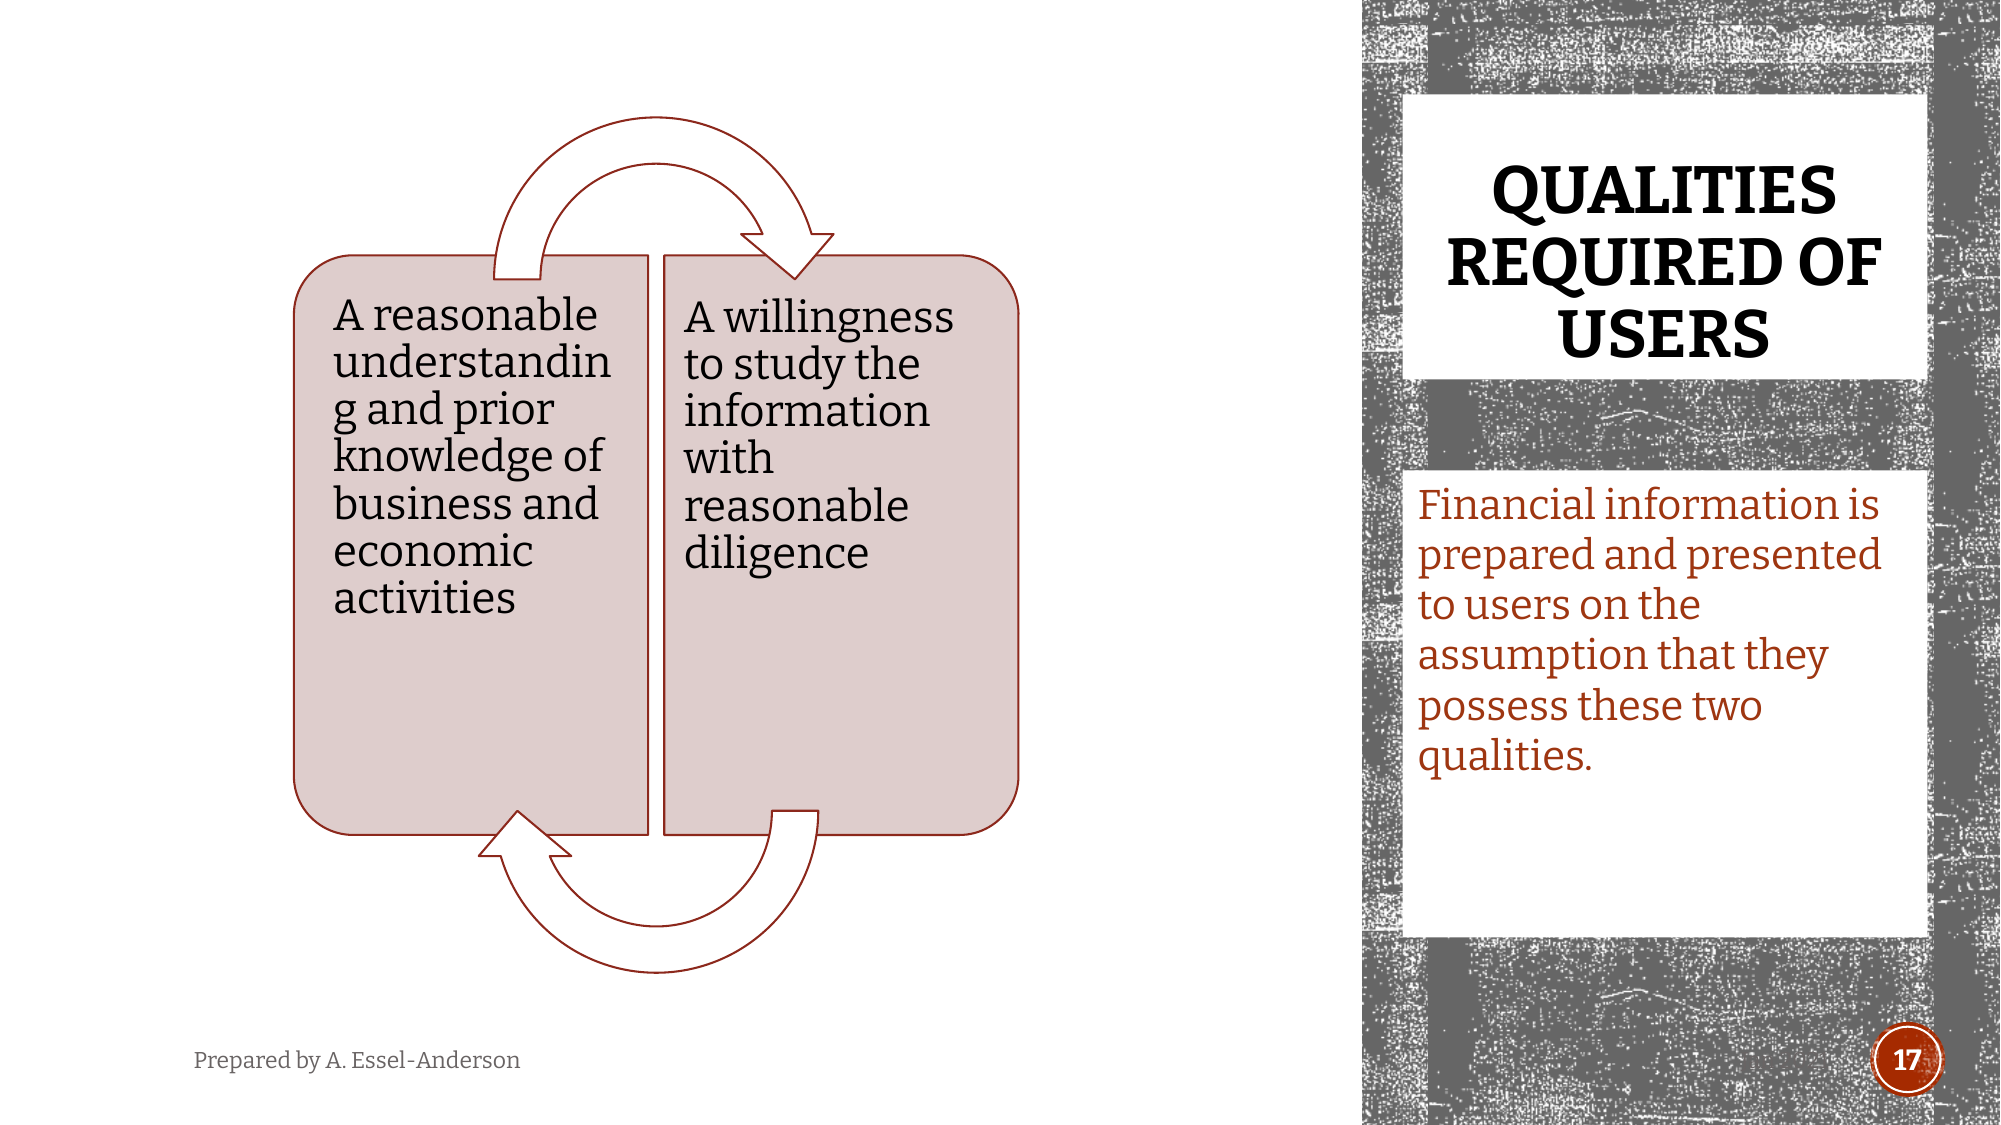

A reasonable understanding and prior knowledge of business and economic activities
A willingness to study the information with reasonable diligence
# Qualities Required of Users
Financial information is prepared and presented to users on the assumption that they possess these two qualities.
Prepared by A. Essel-Anderson
Jan 2021
17